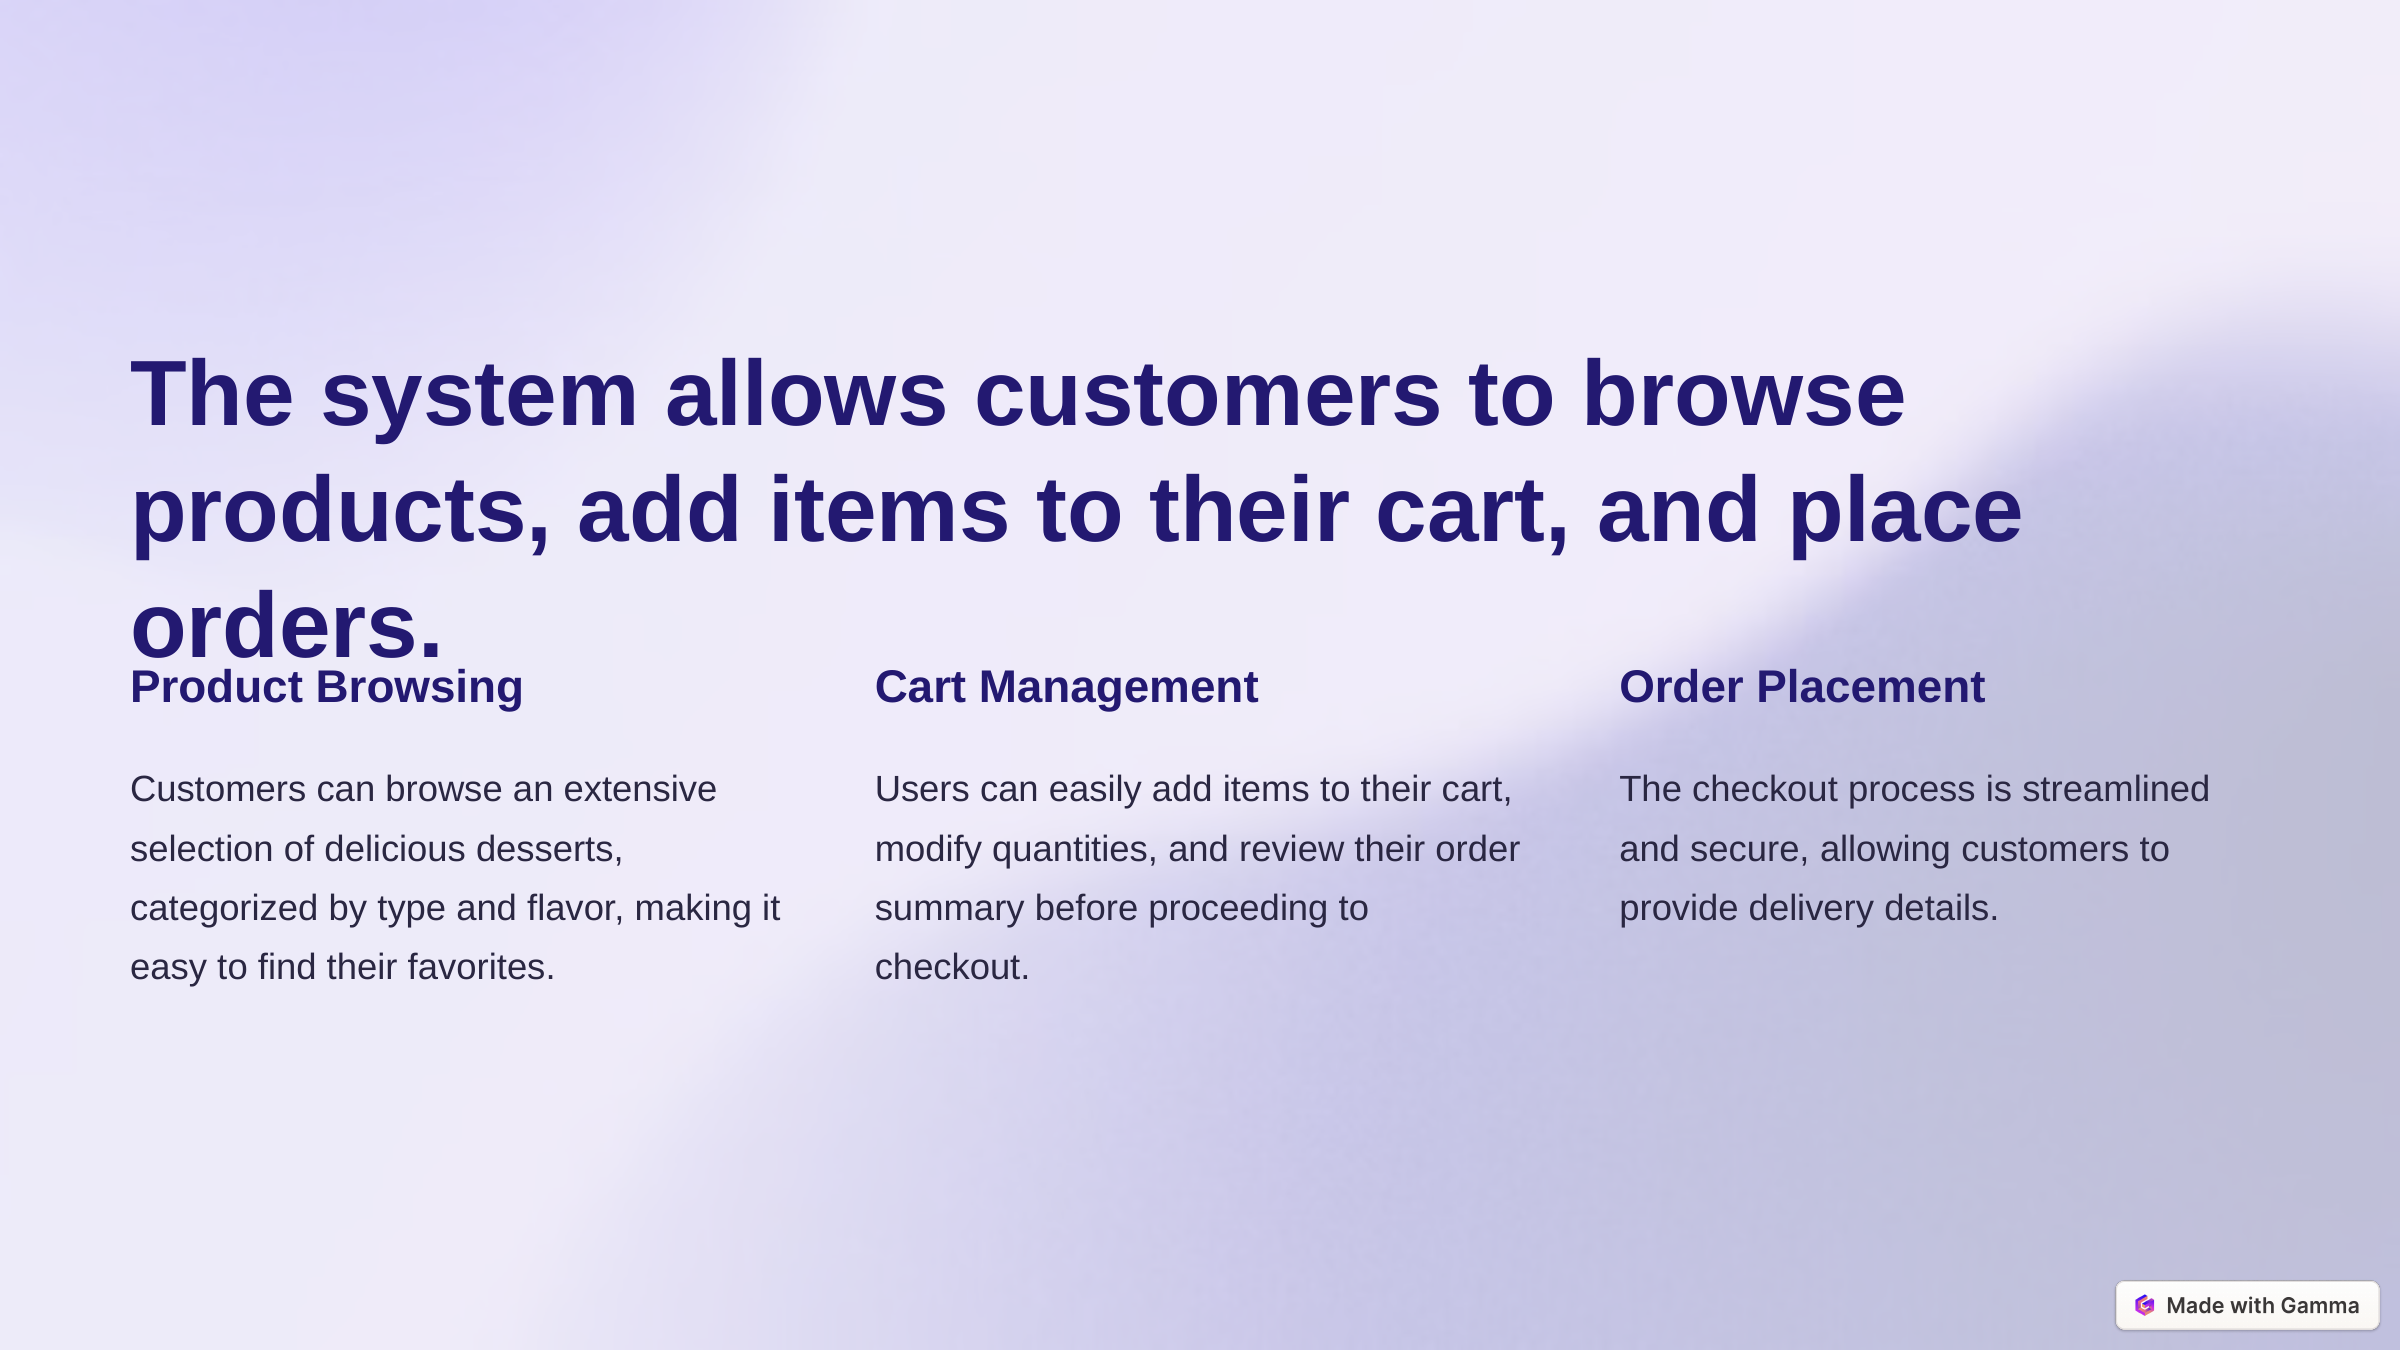

The system allows customers to browse products, add items to their cart, and place orders.
Product Browsing
Cart Management
Order Placement
Customers can browse an extensive selection of delicious desserts, categorized by type and flavor, making it easy to find their favorites.
Users can easily add items to their cart, modify quantities, and review their order summary before proceeding to checkout.
The checkout process is streamlined and secure, allowing customers to provide delivery details.